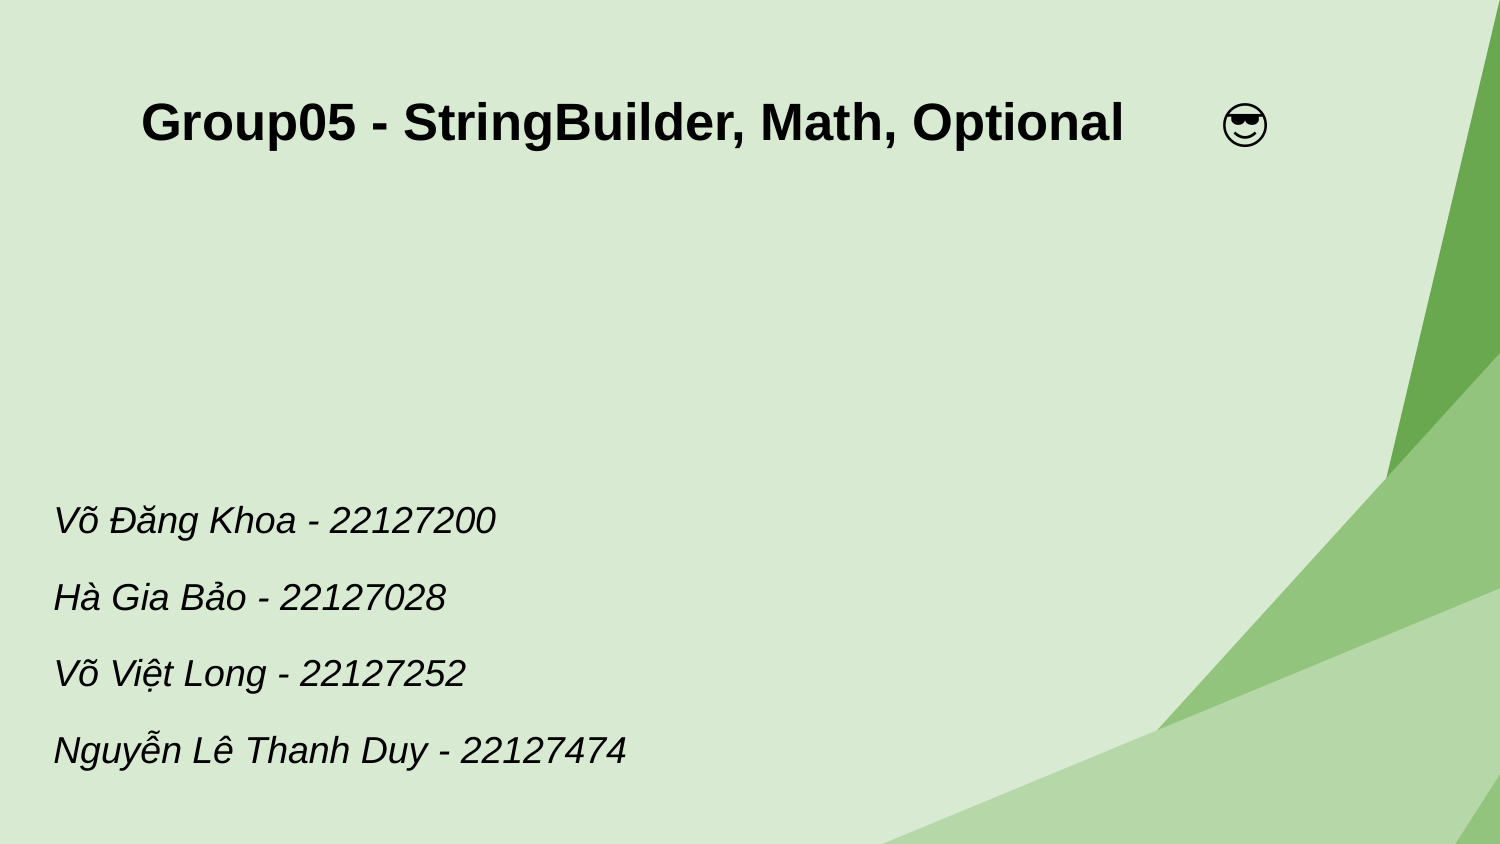

# Group05 - StringBuilder, Math, Optional		😎
Võ Đăng Khoa - 22127200
Hà Gia Bảo - 22127028
Võ Việt Long - 22127252
Nguyễn Lê Thanh Duy - 22127474